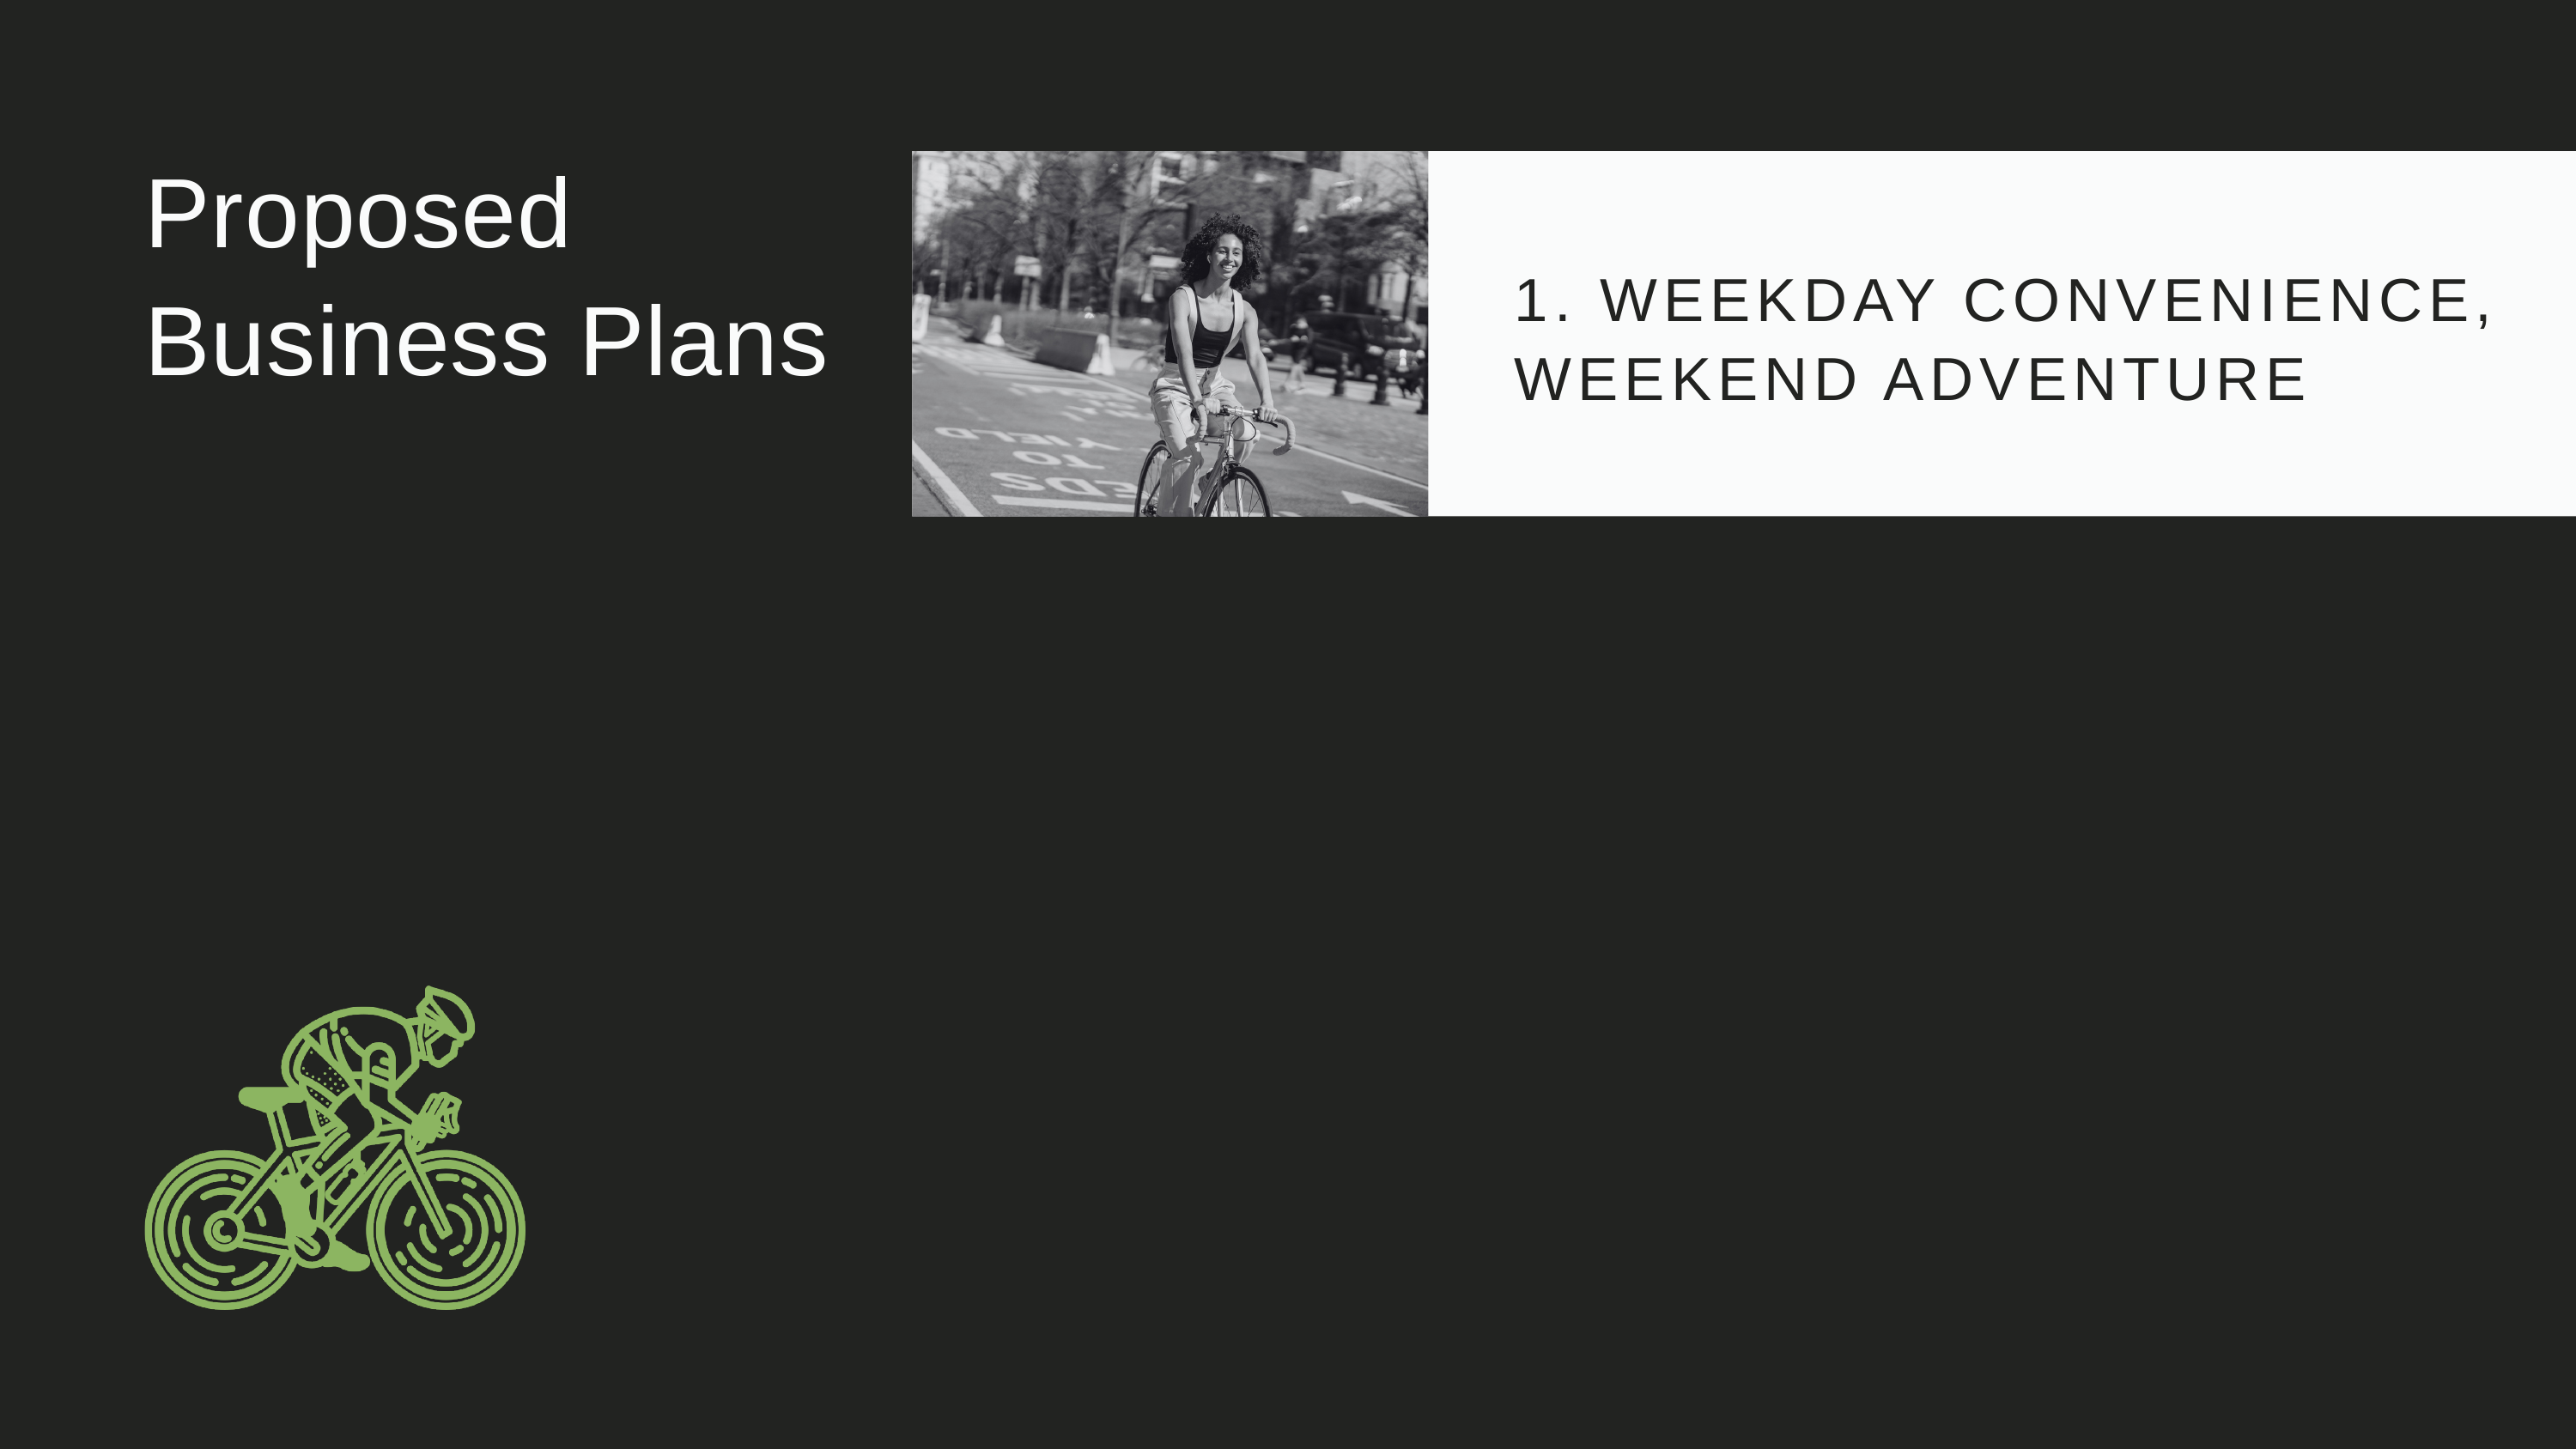

Proposed Business Plans

1. WEEKDAY CONVENIENCE, WEEKEND ADVENTURE